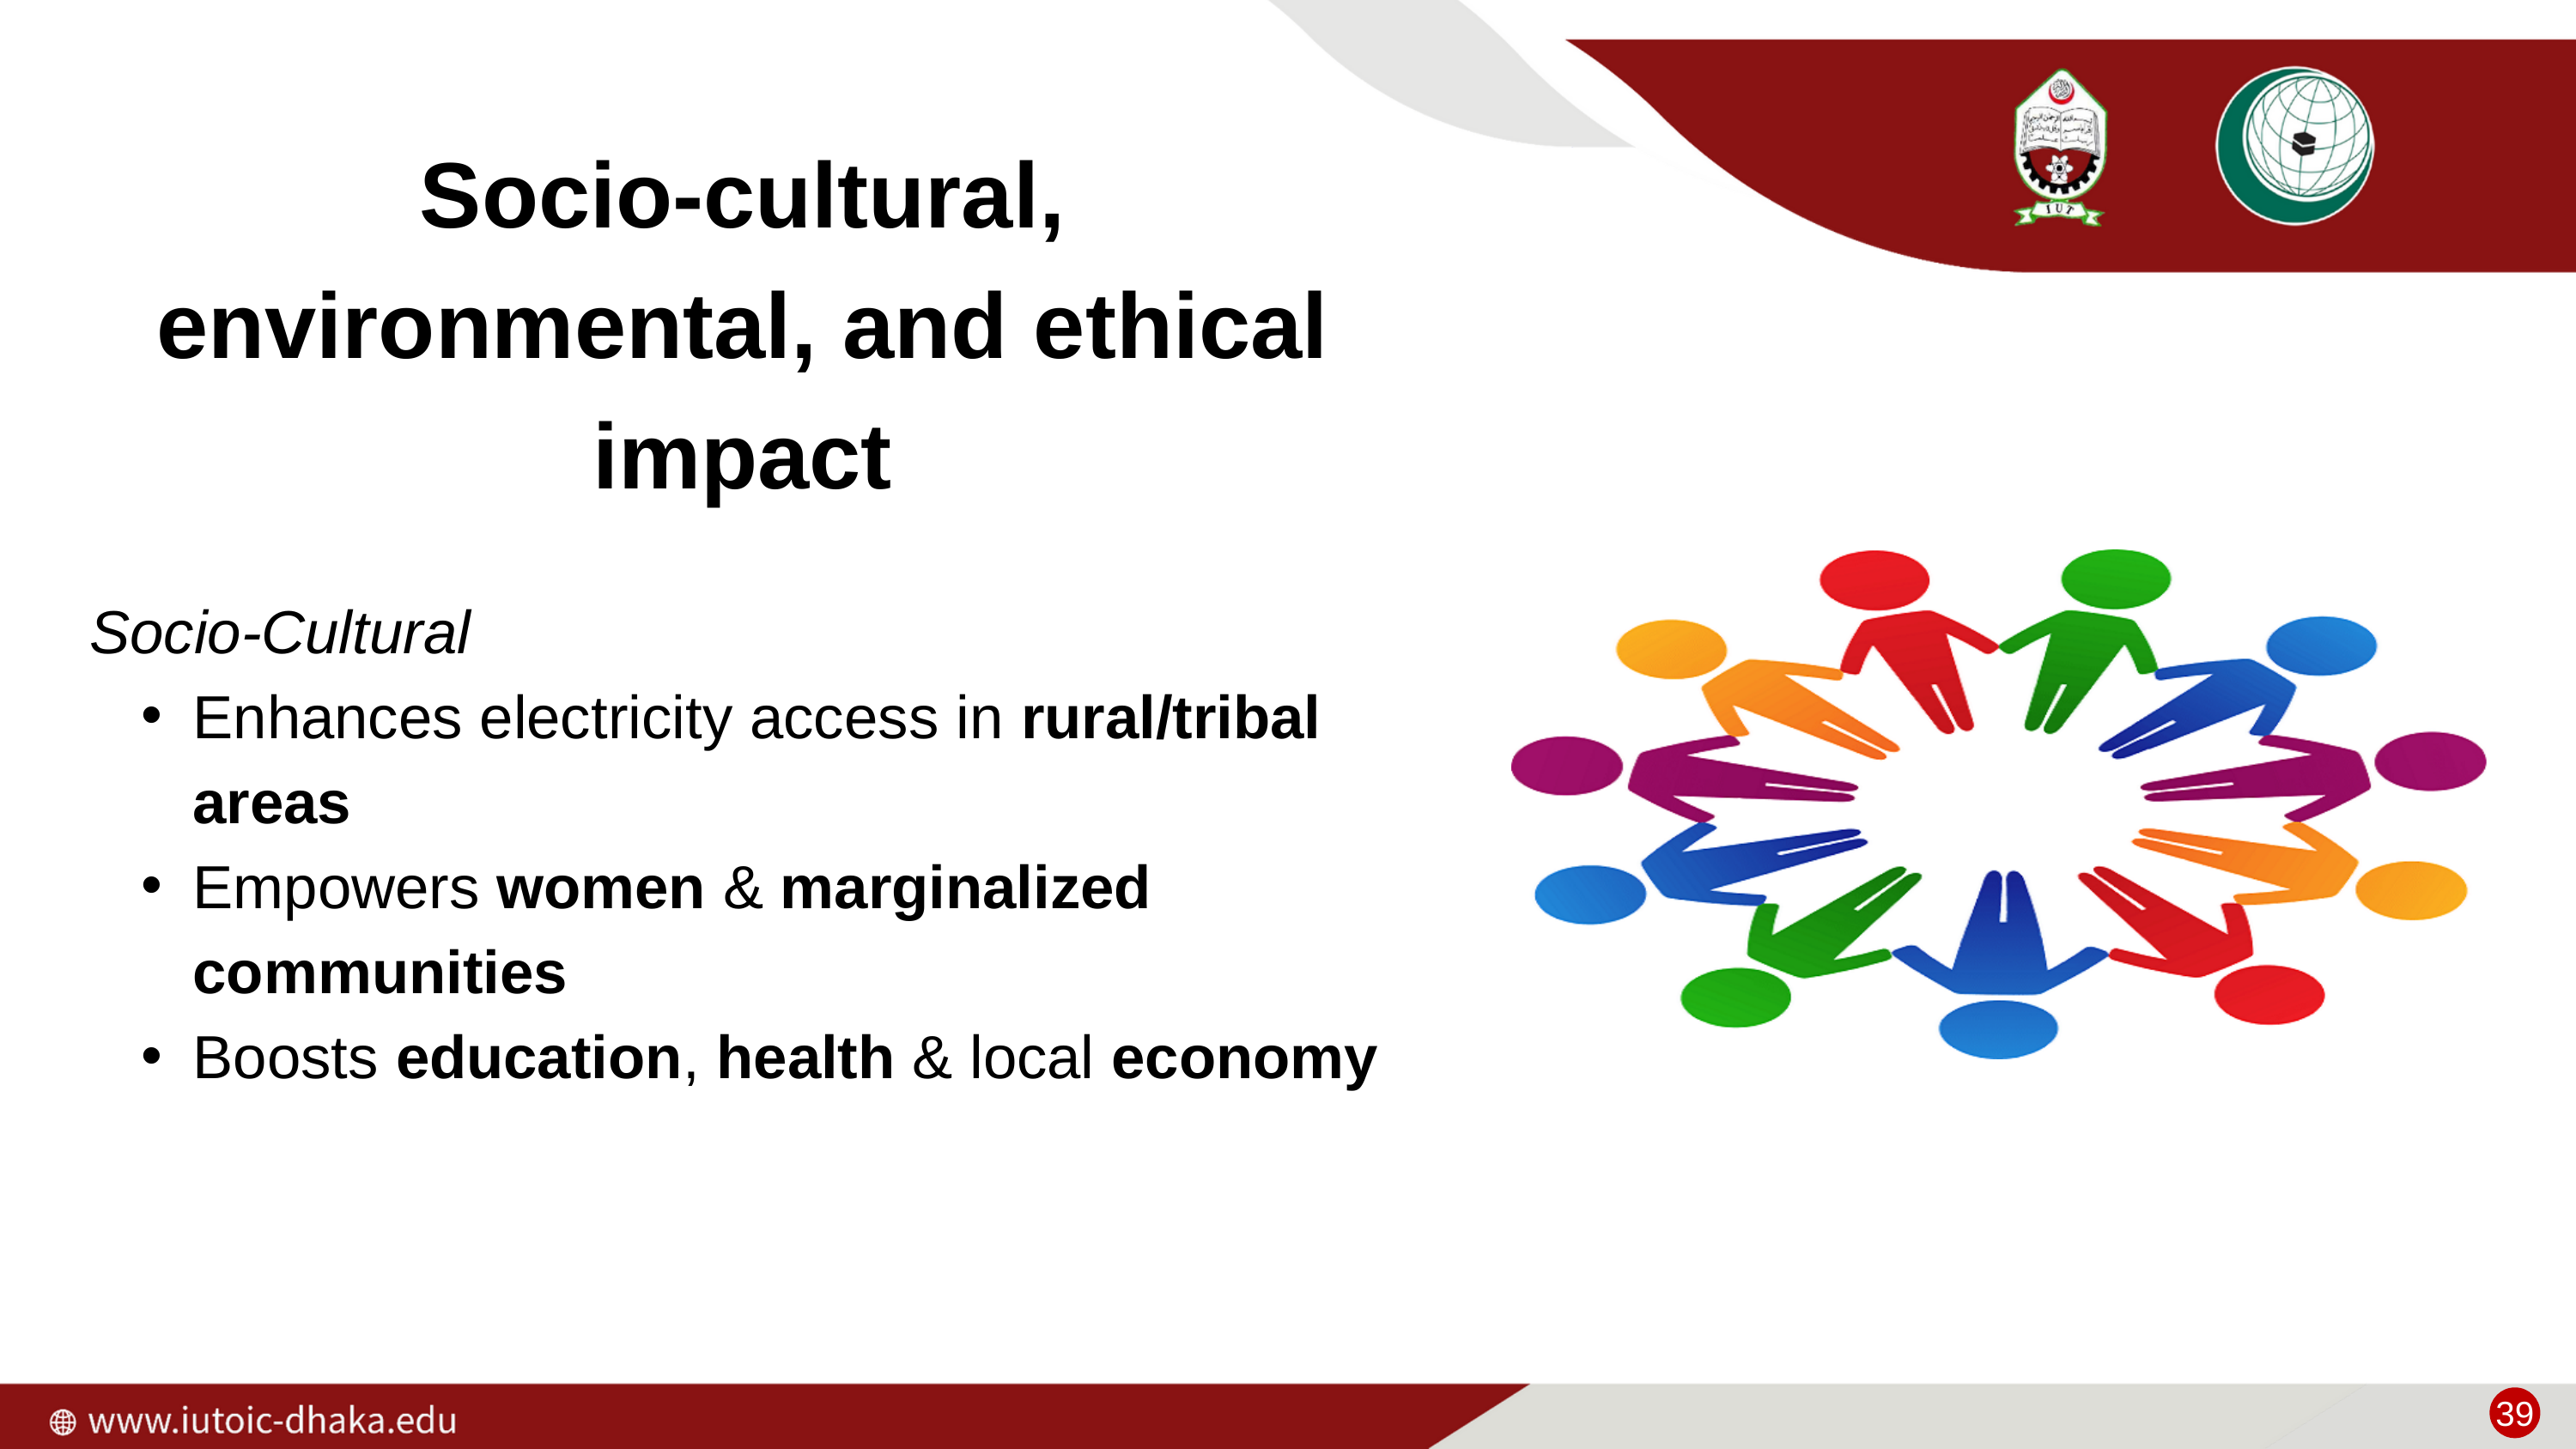

Socio-cultural, environmental, and ethical impact

Socio-Cultural
Enhances electricity access in rural/tribal areas
Empowers women & marginalized communities
Boosts education, health & local economy

39